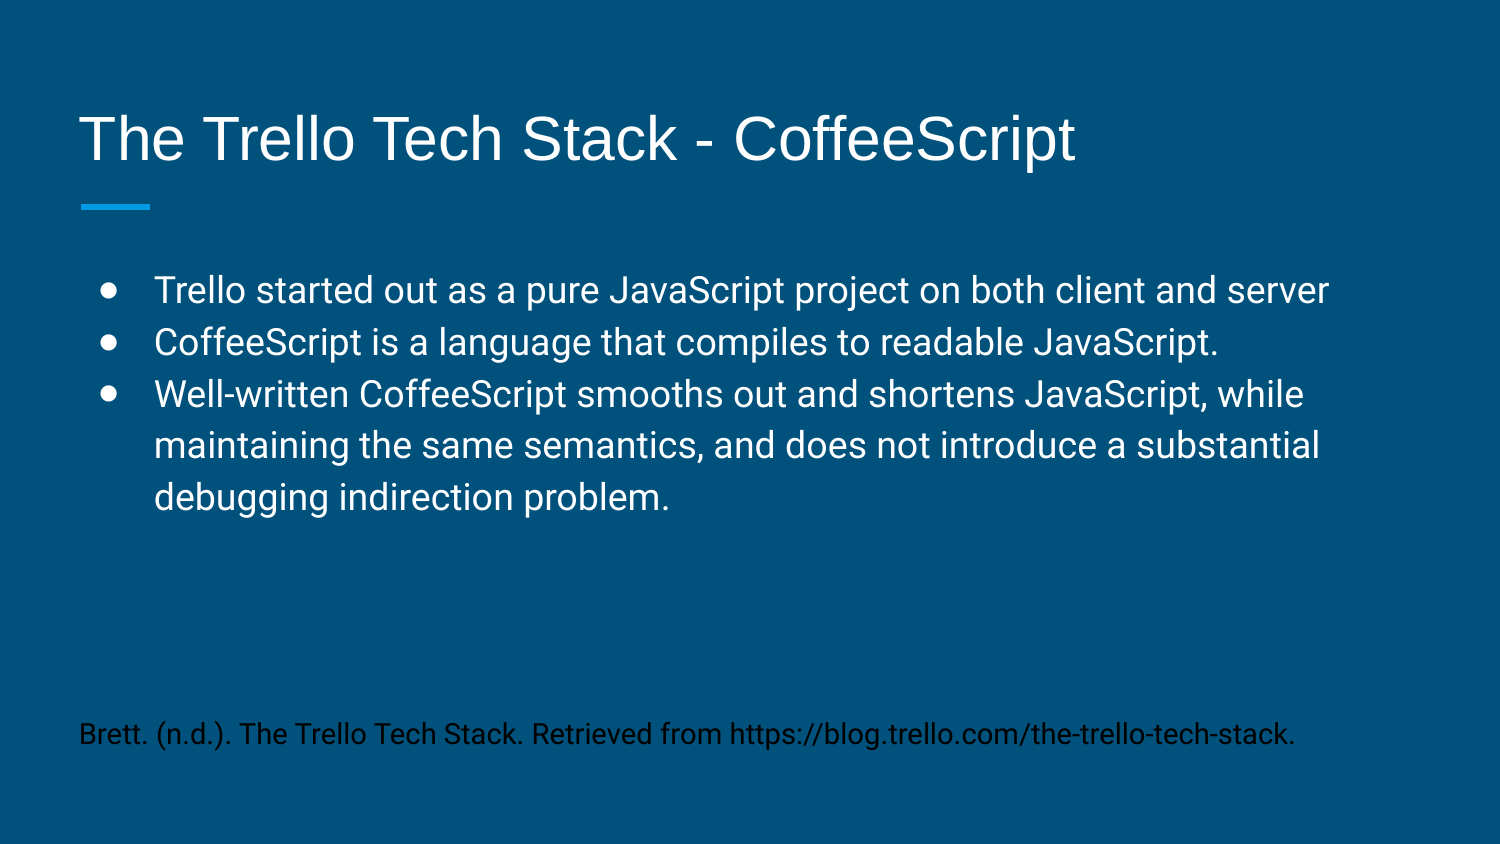

# The Trello Tech Stack - CoffeeScript
Trello started out as a pure JavaScript project on both client and server
CoffeeScript is a language that compiles to readable JavaScript.
Well-written CoffeeScript smooths out and shortens JavaScript, while maintaining the same semantics, and does not introduce a substantial debugging indirection problem.

Brett. (n.d.). The Trello Tech Stack. Retrieved from https://blog.trello.com/the-trello-tech-stack.